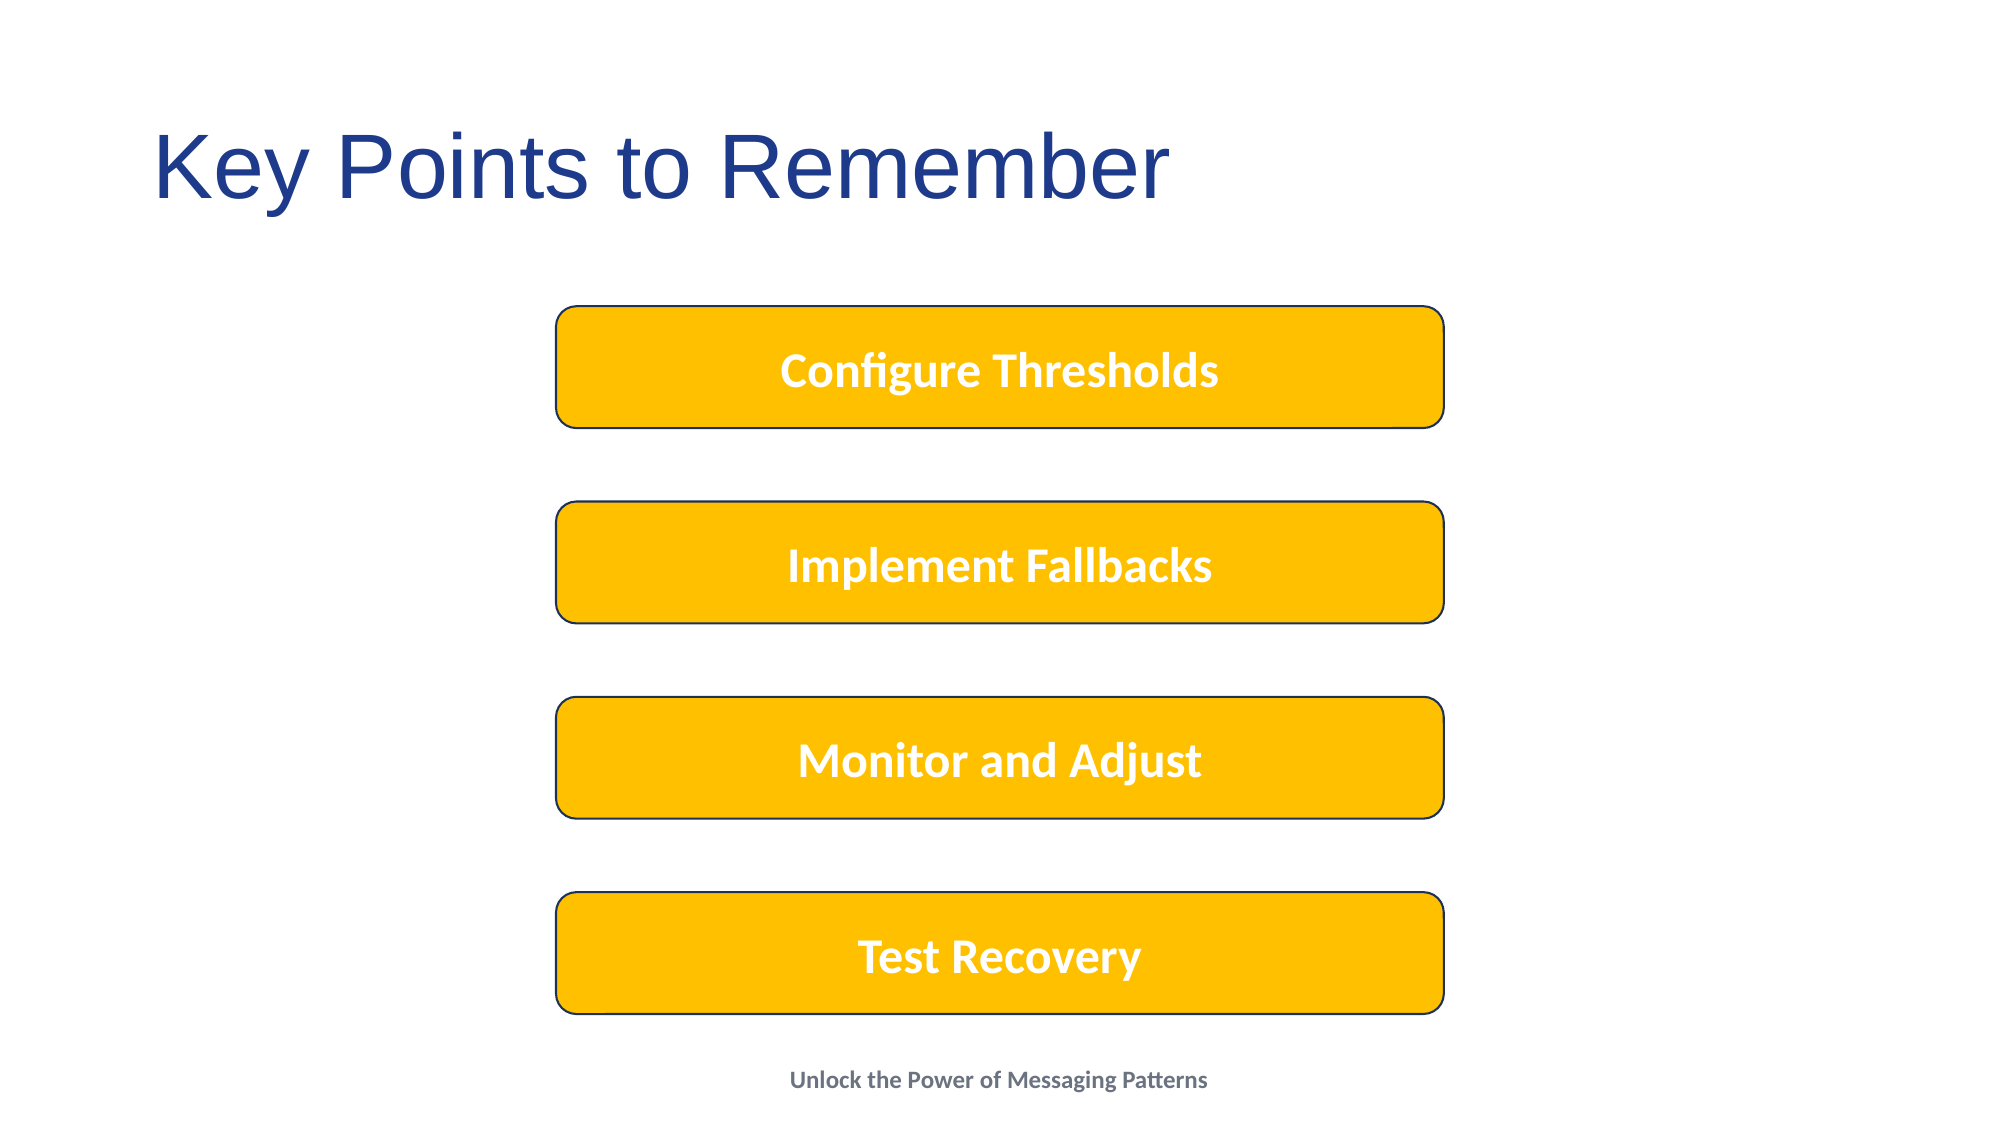

# Key Points to Remember
Configure Thresholds
Implement Fallbacks
Monitor and Adjust
Test Recovery